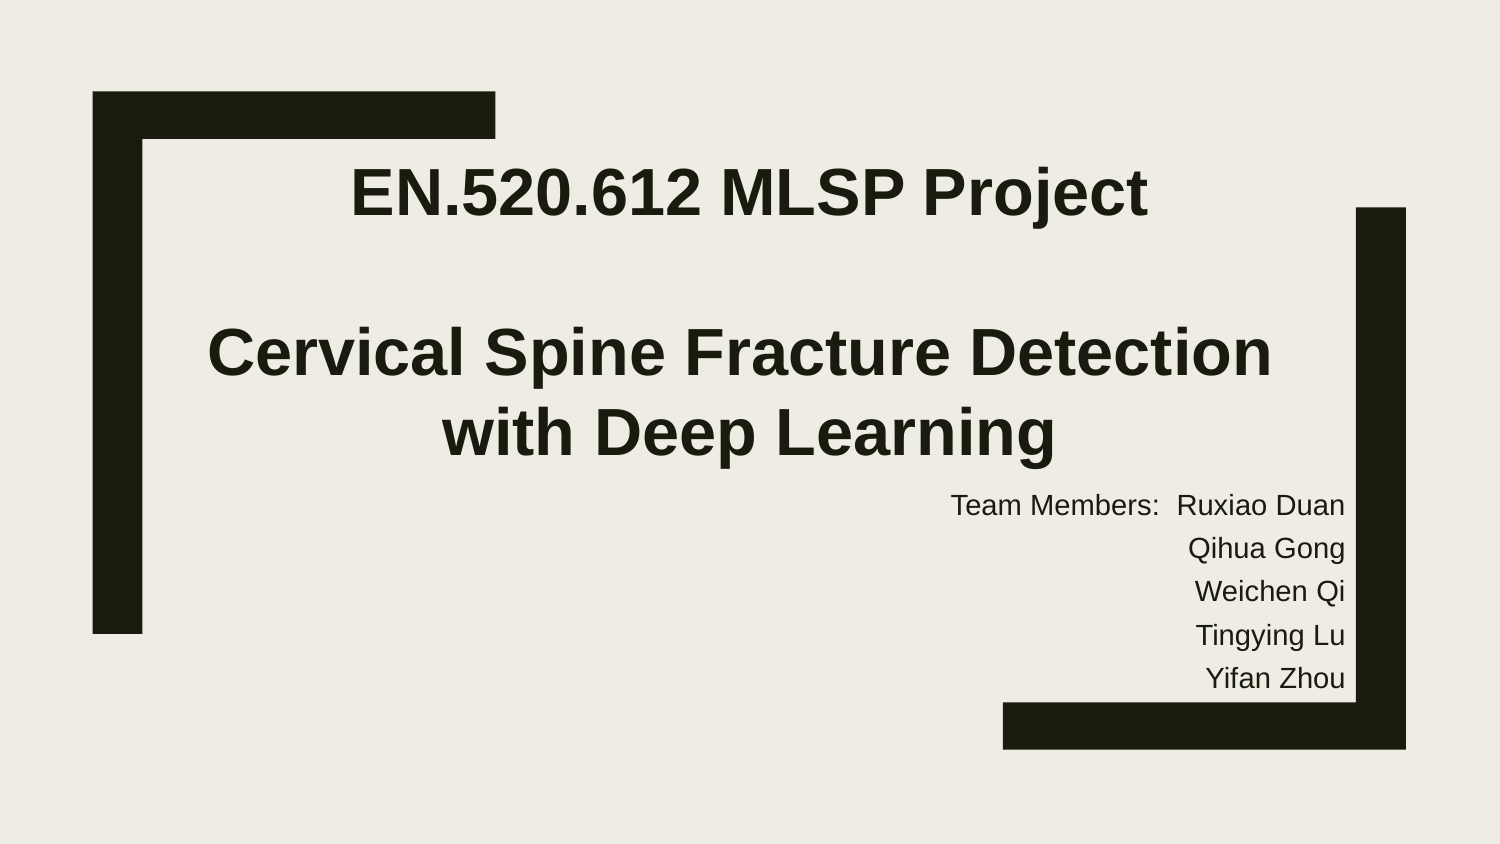

# EN.520.612 MLSP Project Cervical Spine Fracture Detection with Deep Learning
Team Members:  Ruxiao Duan
                             Qihua Gong
                             Weichen Qi
                             Tingying Lu
                             Yifan Zhou